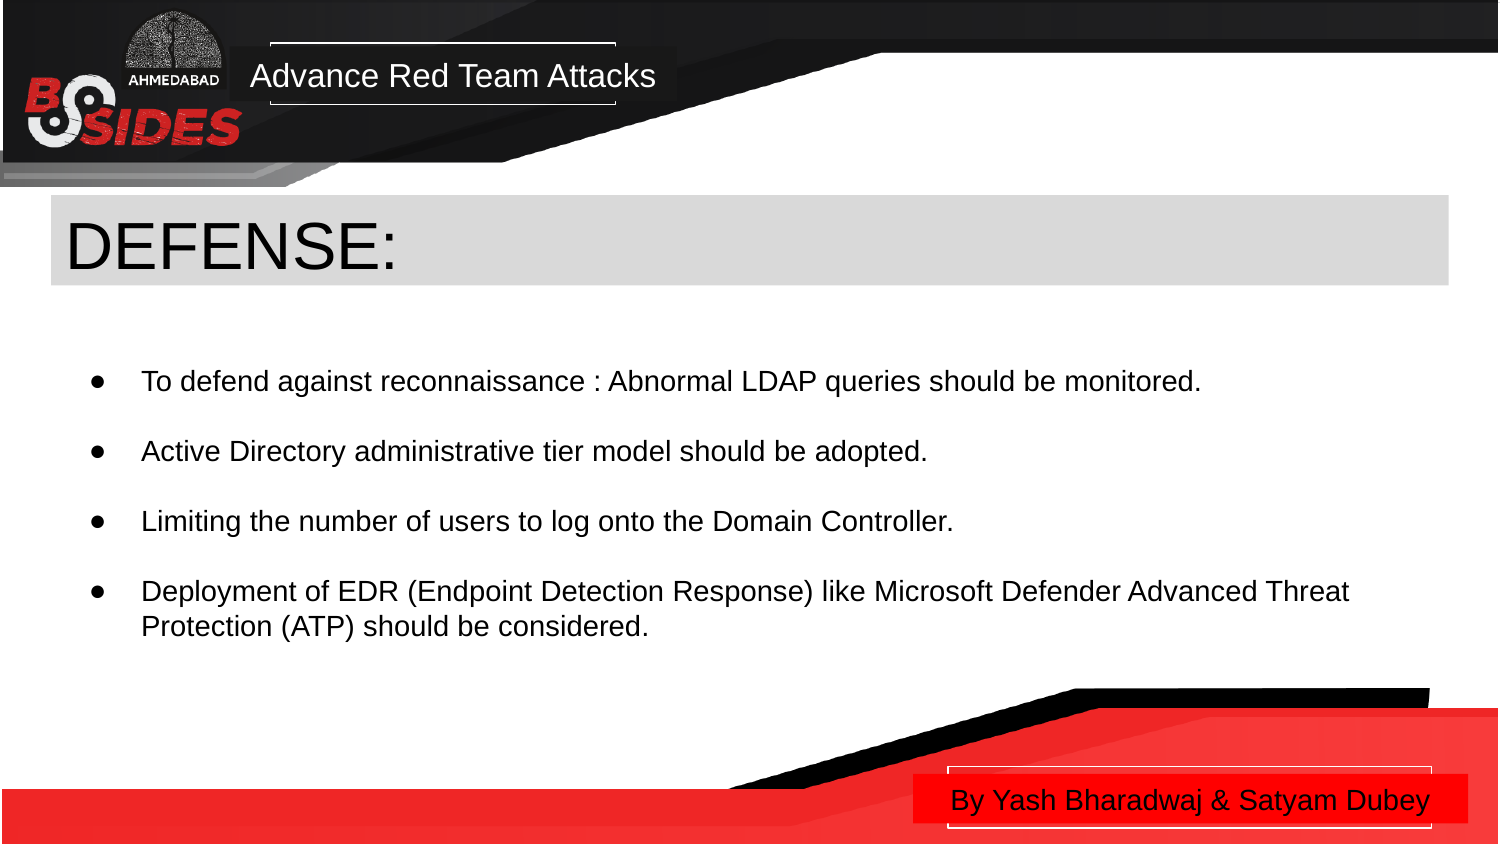

Advance Red Team Attacks
DEFENSE:
To defend against reconnaissance : Abnormal LDAP queries should be monitored.

Active Directory administrative tier model should be adopted.

Limiting the number of users to log onto the Domain Controller.

Deployment of EDR (Endpoint Detection Response) like Microsoft Defender Advanced Threat Protection (ATP) should be considered.

By Yash Bharadwaj & Satyam Dubey